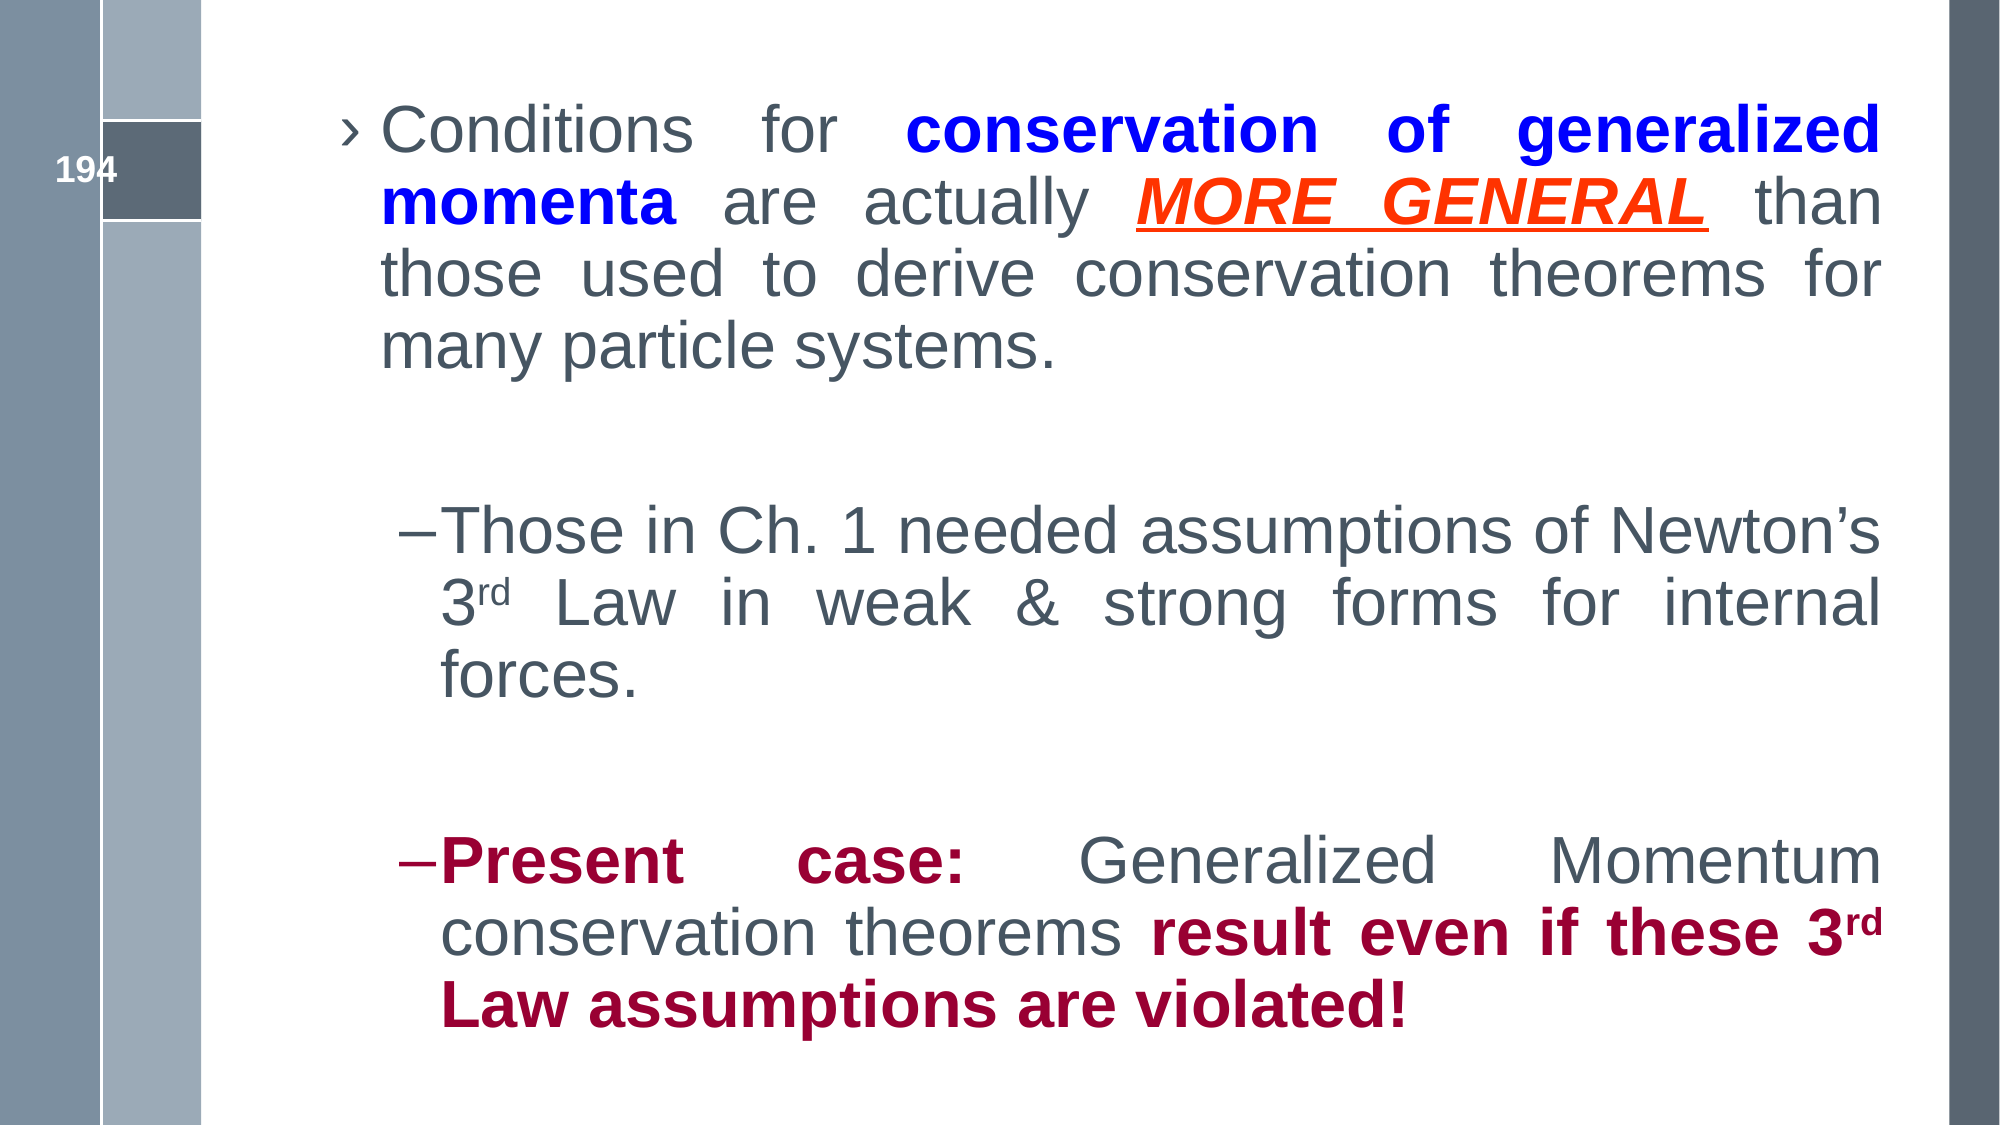

Conditions for conservation of generalized momenta are actually MORE GENERAL than those used to derive conservation theorems for many particle systems.

Those in Ch. 1 needed assumptions of Newton’s 3rd Law in weak & strong forms for internal forces.

Present case: Generalized Momentum conservation theorems result even if these 3rd Law assumptions are violated!